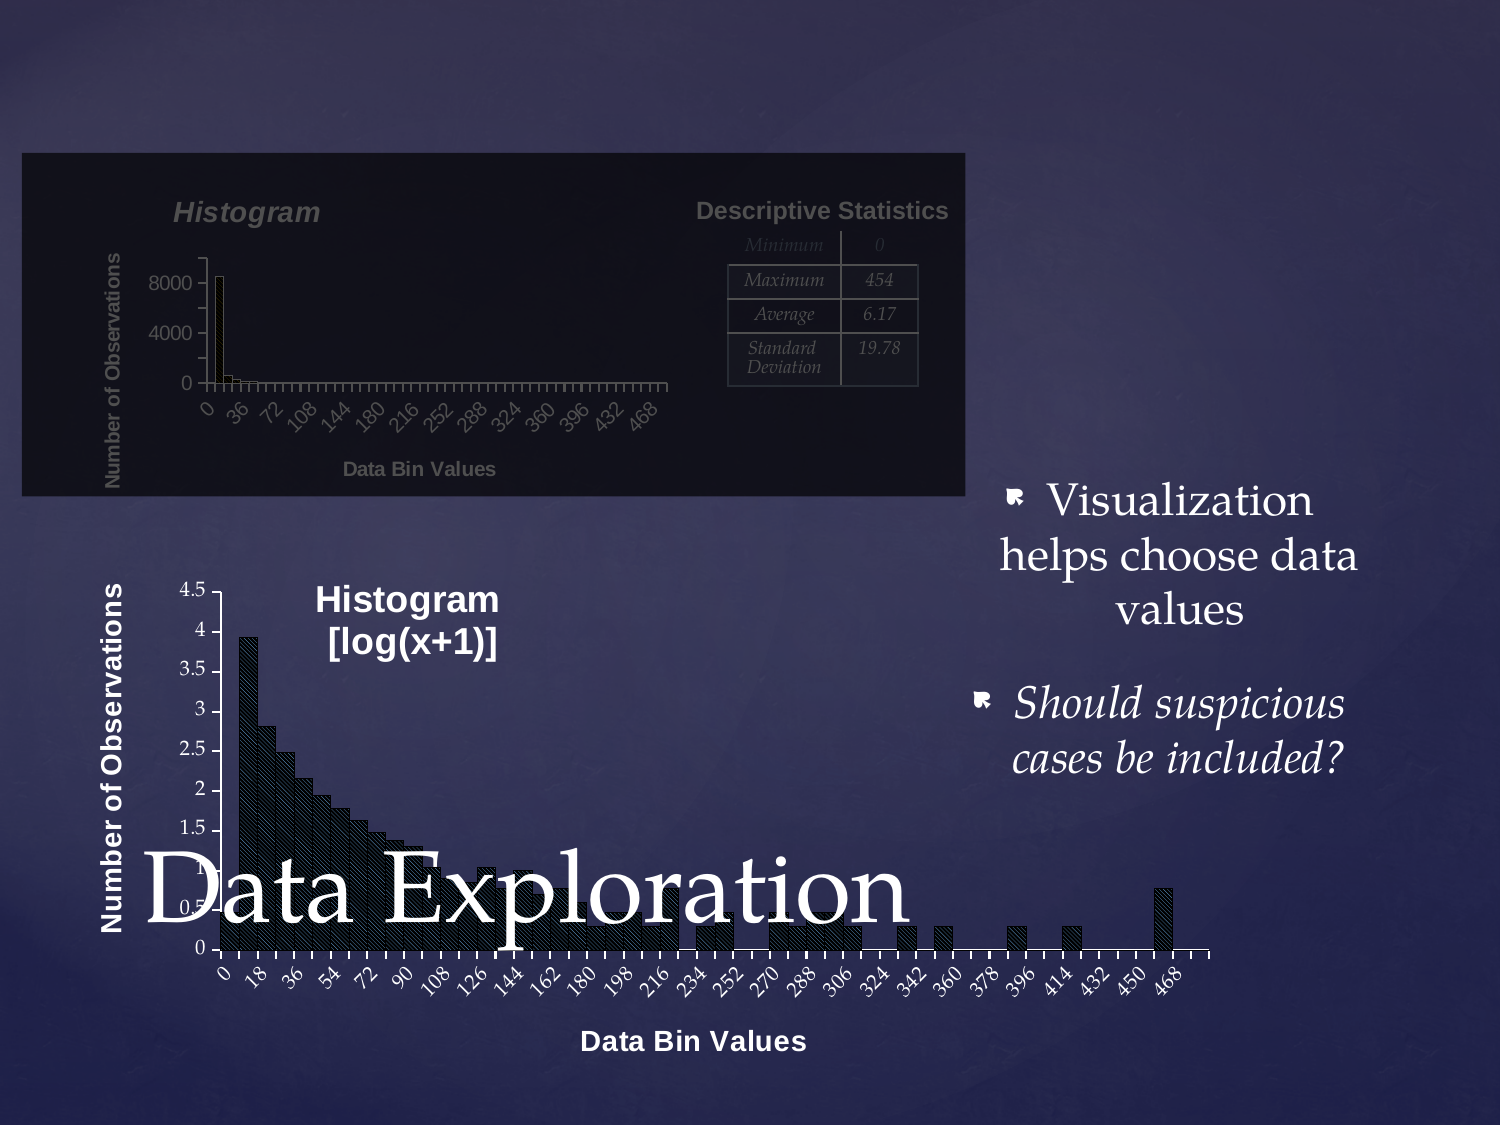

### Chart: Histogram

| Category |  |
|---|---|
| 0 | 2.0 |
| 9 | 8564.0 |
| 18 | 642.0 |
| 27 | 301.0 |
| 36 | 141.0 |
| 45 | 87.0 |
| 54 | 60.0 |
| 63 | 42.0 |
| 72 | 29.0 |
| 81 | 23.0 |
| 90 | 19.0 |
| 99 | 10.0 |
| 108 | 7.0 |
| 117 | 6.0 |
| 126 | 10.0 |
| 135 | 5.0 |
| 144 | 9.0 |
| 153 | 4.0 |
| 162 | 5.0 |
| 171 | 3.0 |
| 180 | 1.0 |
| 189 | 2.0 |
| 198 | 2.0 |
| 207 | 1.0 |
| 216 | 5.0 |
| 225 | 0.0 |
| 234 | 1.0 |
| 243 | 2.0 |
| 252 | 0.0 |
| 261 | 0.0 |
| 270 | 2.0 |
| 279 | 1.0 |
| 288 | 2.0 |
| 297 | 2.0 |
| 306 | 1.0 |
| 315 | 0.0 |
| 324 | 0.0 |
| 333 | 1.0 |
| 342 | 0.0 |
| 351 | 1.0 |
| 360 | 0.0 |
| 369 | 0.0 |
| 378 | 0.0 |
| 387 | 1.0 |
| 396 | 0.0 |
| 405 | 0.0 |
| 414 | 1.0 |
| 423 | 0.0 |
| 432 | 0.0 |
| 441 | 0.0 |
| 450 | 0.0 |
| 459 | 5.0 |
| 468 | 0.0 |
| More | 0.0 |
Descriptive Statistics
| Minimum | 0 |
| --- | --- |
| Maximum | 454 |
| Average | 6.17 |
| Standard Deviation | 19.78 |

### Chart: Histogram
[log(x+1)]

| Category | Frequency |
|---|---|
| 0 | 0.477121254719662 |
| 9 | 3.93272736730153 |
| 18 | 2.808210972924221 |
| 27 | 2.480006942957151 |
| 36 | 2.152288344383054 |
| 45 | 1.944482672150168 |
| 54 | 1.785329835010767 |
| 63 | 1.633468455579586 |
| 72 | 1.477121254719661 |
| 81 | 1.380211241711606 |
| 90 | 1.301029995663981 |
| 99 | 1.041392685158225 |
| 108 | 0.903089986991943 |
| 117 | 0.845098040014257 |
| 126 | 1.041392685158225 |
| 135 | 0.778151250383644 |
| 144 | 1.0 |
| 153 | 0.698970004336019 |
| 162 | 0.778151250383644 |
| 171 | 0.602059991327962 |
| 180 | 0.301029995663981 |
| 189 | 0.477121254719662 |
| 198 | 0.477121254719662 |
| 207 | 0.301029995663981 |
| 216 | 0.778151250383644 |
| 225 | 0.0 |
| 234 | 0.301029995663981 |
| 243 | 0.477121254719662 |
| 252 | 0.0 |
| 261 | 0.0 |
| 270 | 0.477121254719662 |
| 279 | 0.301029995663981 |
| 288 | 0.477121254719662 |
| 297 | 0.477121254719662 |
| 306 | 0.301029995663981 |
| 315 | 0.0 |
| 324 | 0.0 |
| 333 | 0.301029995663981 |
| 342 | 0.0 |
| 351 | 0.301029995663981 |
| 360 | 0.0 |
| 369 | 0.0 |
| 378 | 0.0 |
| 387 | 0.301029995663981 |
| 396 | 0.0 |
| 405 | 0.0 |
| 414 | 0.301029995663981 |
| 423 | 0.0 |
| 432 | 0.0 |
| 441 | 0.0 |
| 450 | 0.0 |
| 459 | 0.778151250383644 |
| 468 | 0.0 |
| More | 0.0 |
Visualization helps choose data values

Should suspicious cases be included?

# Data Exploration